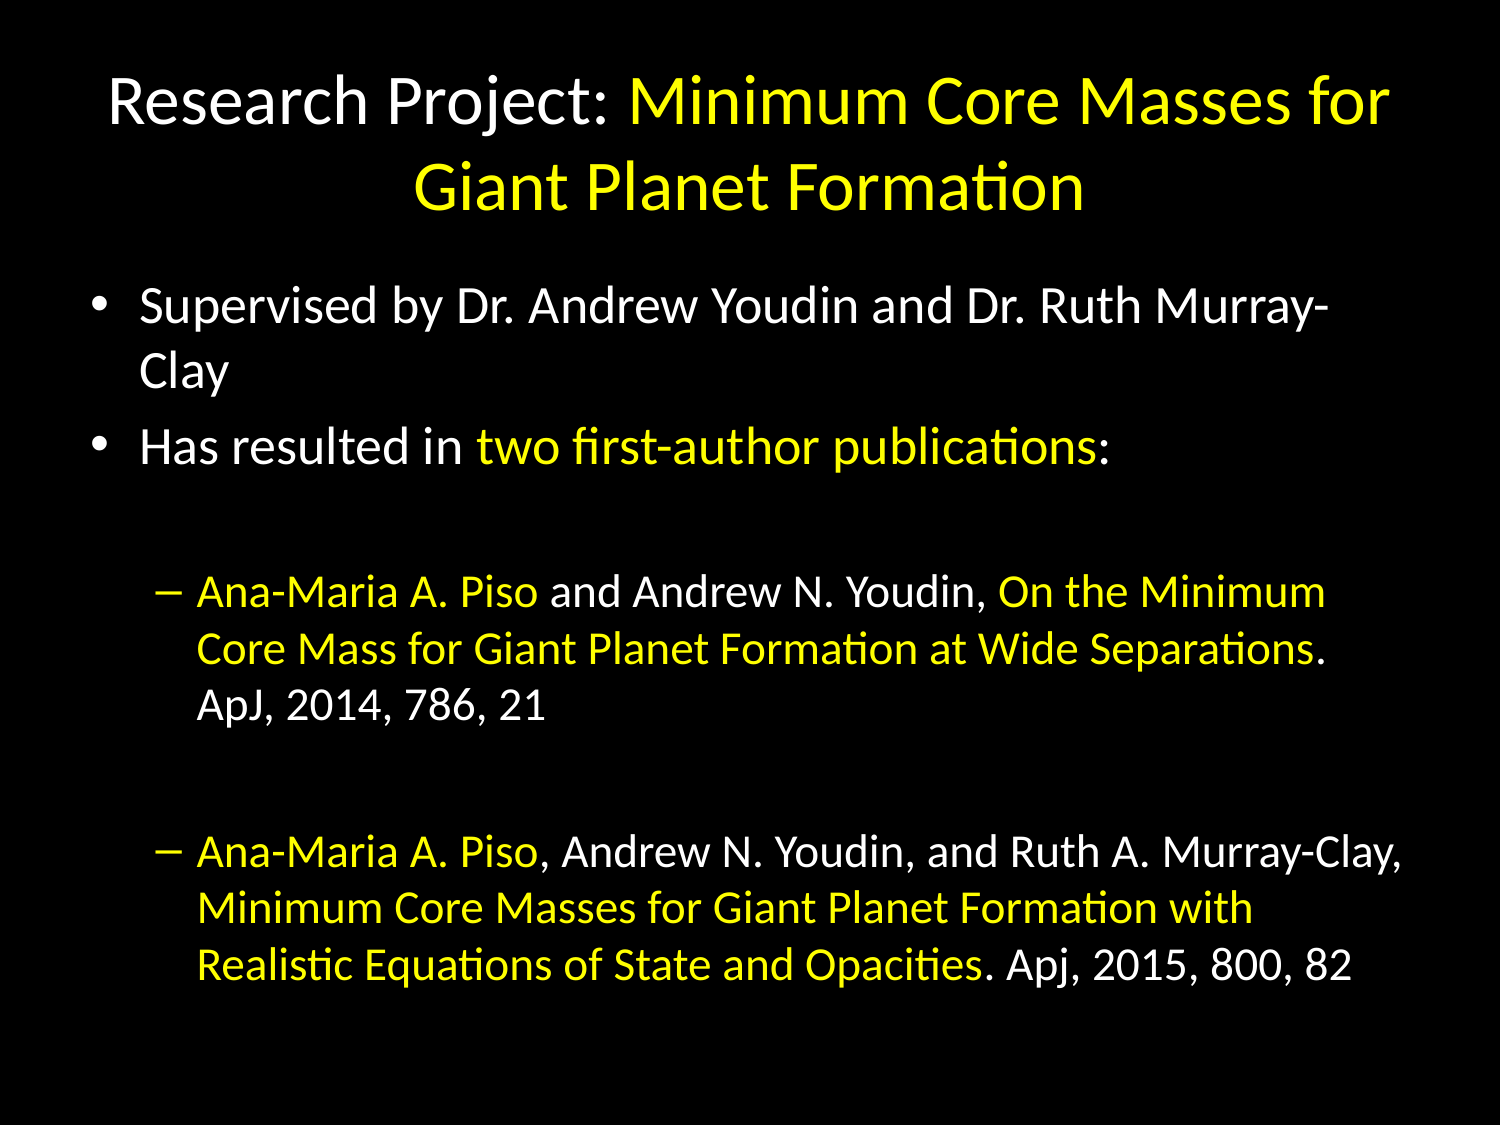

# Research Project: Minimum Core Masses for Giant Planet Formation
Supervised by Dr. Andrew Youdin and Dr. Ruth Murray-Clay
Has resulted in two first-author publications:

Ana-Maria A. Piso and Andrew N. Youdin, On the Minimum Core Mass for Giant Planet Formation at Wide Separations. ApJ, 2014, 786, 21

Ana-Maria A. Piso, Andrew N. Youdin, and Ruth A. Murray-Clay, Minimum Core Masses for Giant Planet Formation with Realistic Equations of State and Opacities. Apj, 2015, 800, 82